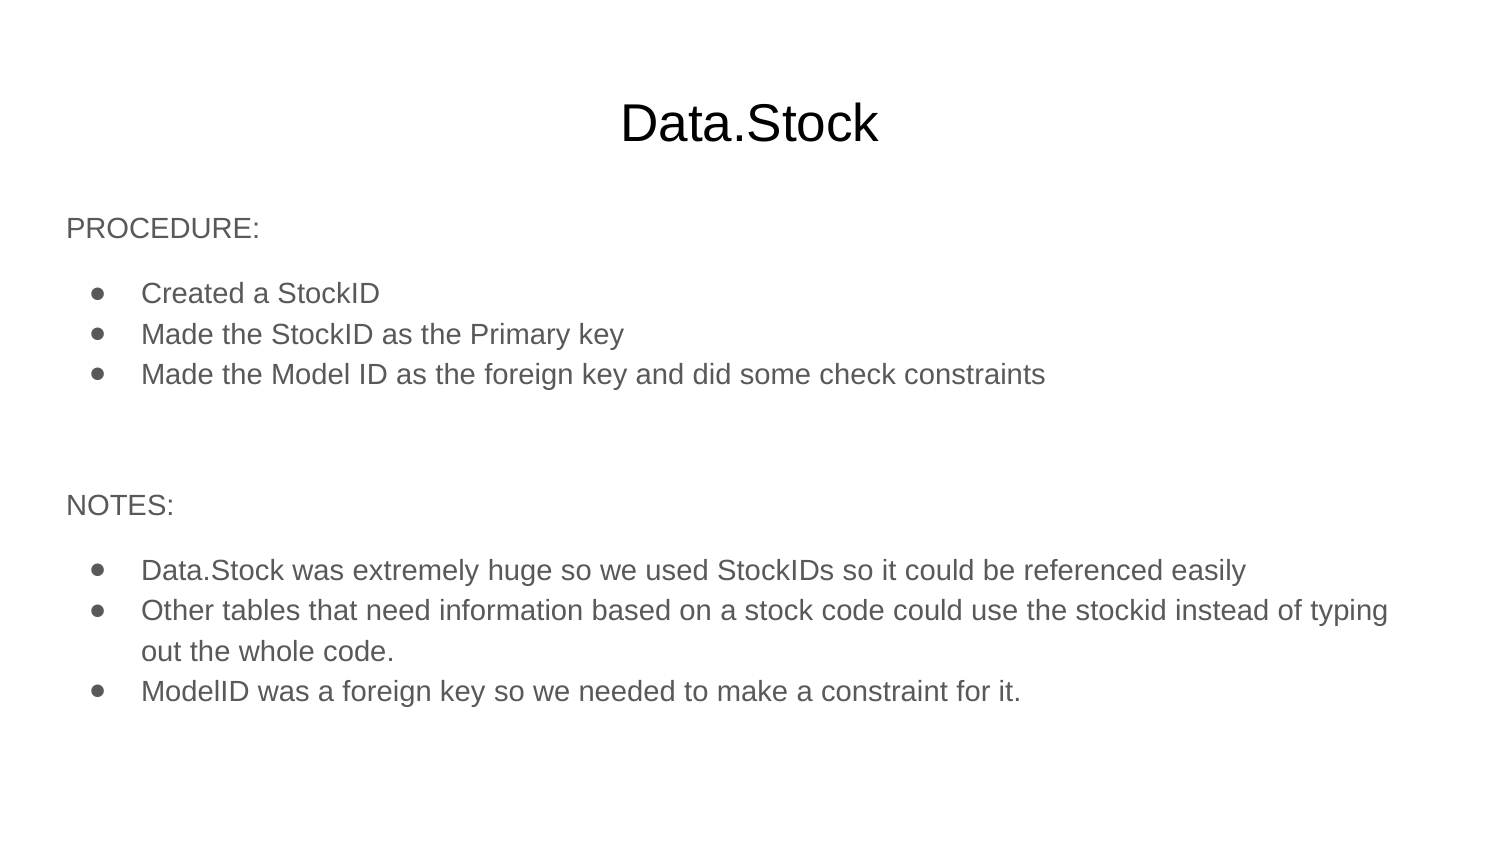

# Data.Stock
PROCEDURE:
Created a StockID
Made the StockID as the Primary key
Made the Model ID as the foreign key and did some check constraints

NOTES:
Data.Stock was extremely huge so we used StockIDs so it could be referenced easily
Other tables that need information based on a stock code could use the stockid instead of typing out the whole code.
ModelID was a foreign key so we needed to make a constraint for it.